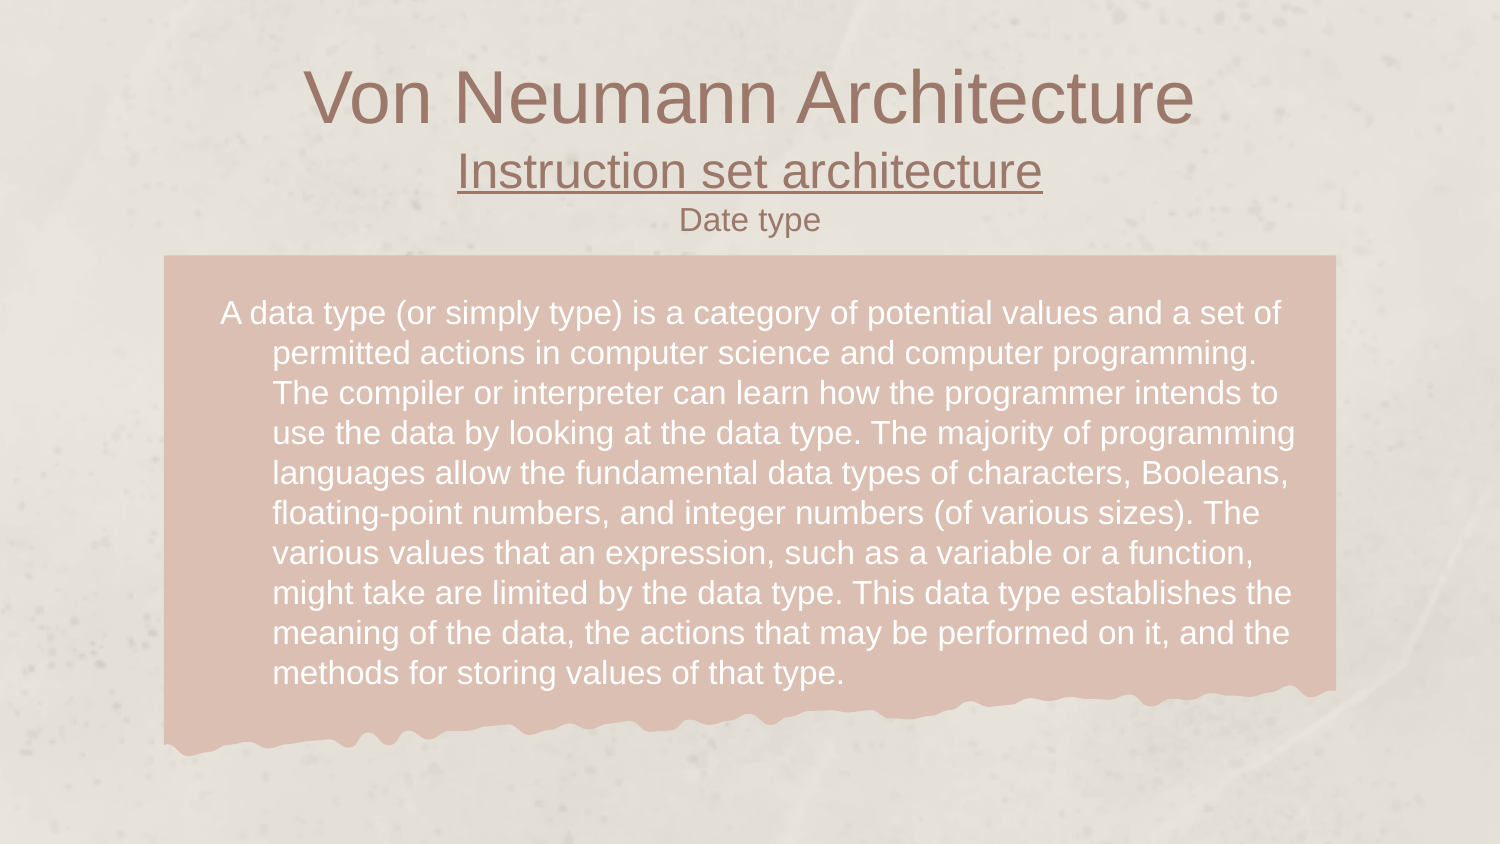

# Von Neumann Architecture Instruction set architecture Date type
A data type (or simply type) is a category of potential values and a set of permitted actions in computer science and computer programming. The compiler or interpreter can learn how the programmer intends to use the data by looking at the data type. The majority of programming languages allow the fundamental data types of characters, Booleans, floating-point numbers, and integer numbers (of various sizes). The various values that an expression, such as a variable or a function, might take are limited by the data type. This data type establishes the meaning of the data, the actions that may be performed on it, and the methods for storing values of that type.